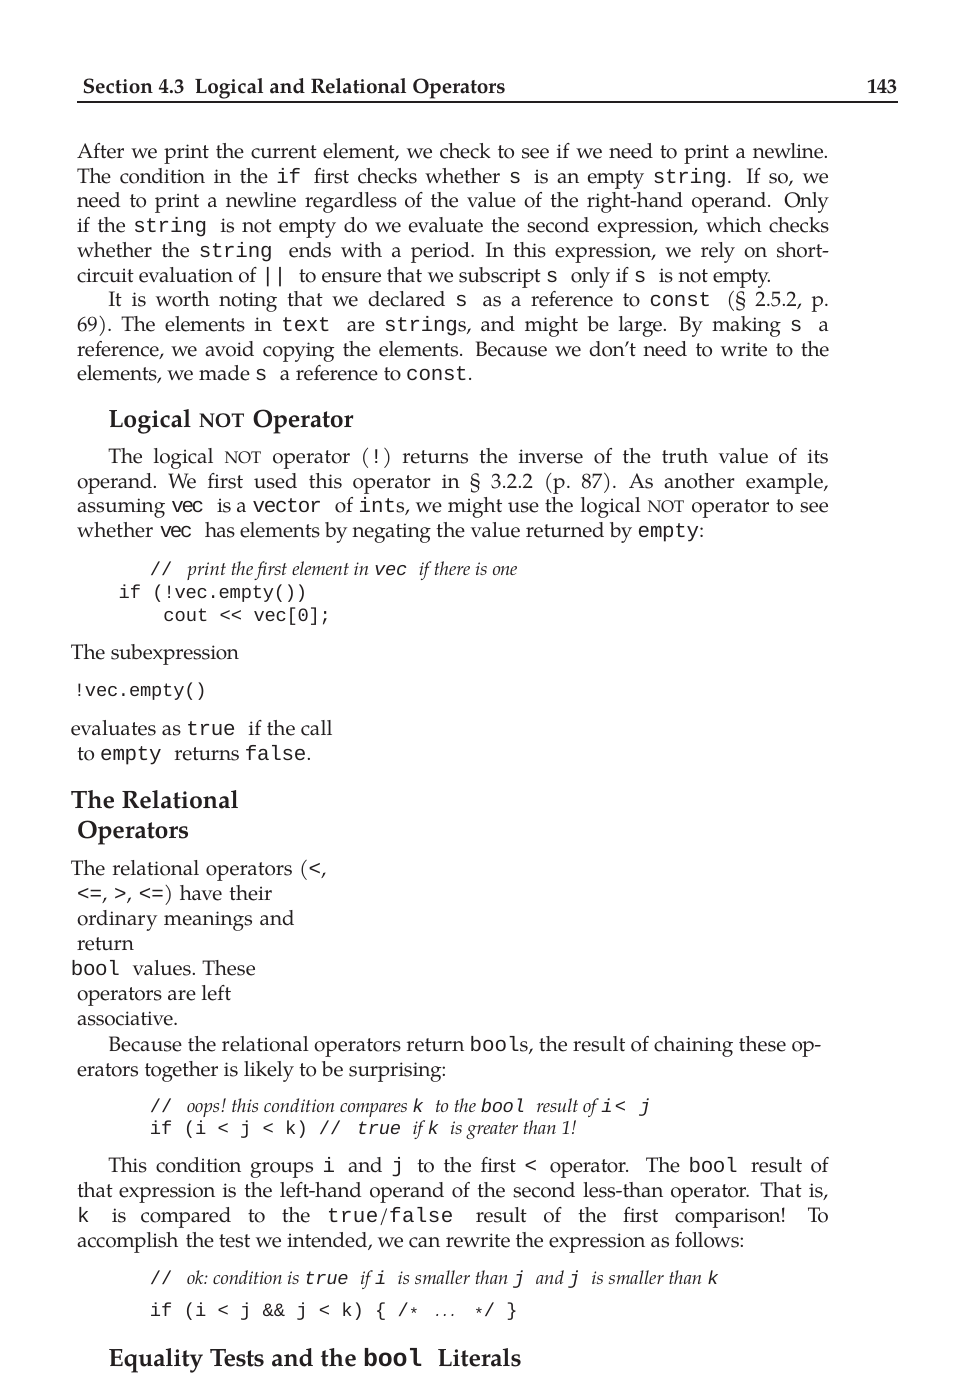

Section 4.3 Logical and Relational Operators
143

After we print the current element, we check to see if we need to print a newline. The condition in the if first checks whether s is an empty string. If so, we need to print a newline regardless of the value of the right-hand operand. Only if the string is not empty do we evaluate the second expression, which checks whether the string ends with a period. In this expression, we rely on short-circuit evaluation of || to ensure that we subscript s only if s is not empty.
It is worth noting that we declared s as a reference to const (§ 2.5.2, p. 69). The elements in text are strings, and might be large. By making s a reference, we avoid copying the elements. Because we don’t need to write to the elements, we made s a reference to const.
Logical NOT Operator
The logical NOT operator (!) returns the inverse of the truth value of its operand. We first used this operator in § 3.2.2 (p. 87). As another example, assuming vec is a vector of ints, we might use the logical NOT operator to see whether vec has elements by negating the value returned by empty:
// print the first element in vec if there is one
if (!vec.empty()) cout << vec[0];
The subexpression
!vec.empty()
evaluates as true if the call to empty returns false.
The Relational Operators
The relational operators (<, <=, >, <=) have their ordinary meanings and return
bool values. These operators are left associative.
Because the relational operators return bools, the result of chaining these op- erators together is likely to be surprising:
// oops! this condition compares k to the bool result of i< j
if (i < j < k) // true if k is greater than 1!
This condition groups i and j to the first < operator. The bool result of that expression is the left-hand operand of the second less-than operator. That is, k is compared to the true/false result of the first comparison! To accomplish the test we intended, we can rewrite the expression as follows:
// ok: condition is true if i is smaller than j and j is smaller than k
if (i < j && j < k) { /* ...  */ }
Equality Tests and the bool Literals
If we want to test the truth value of an arithmetic or pointer object, the most direct way is to use the value as a condition:
if (val)	{ /* . . .  */ } // true if val is any nonzero value
if (!val) { /* . . .  */ } // true if val is zero